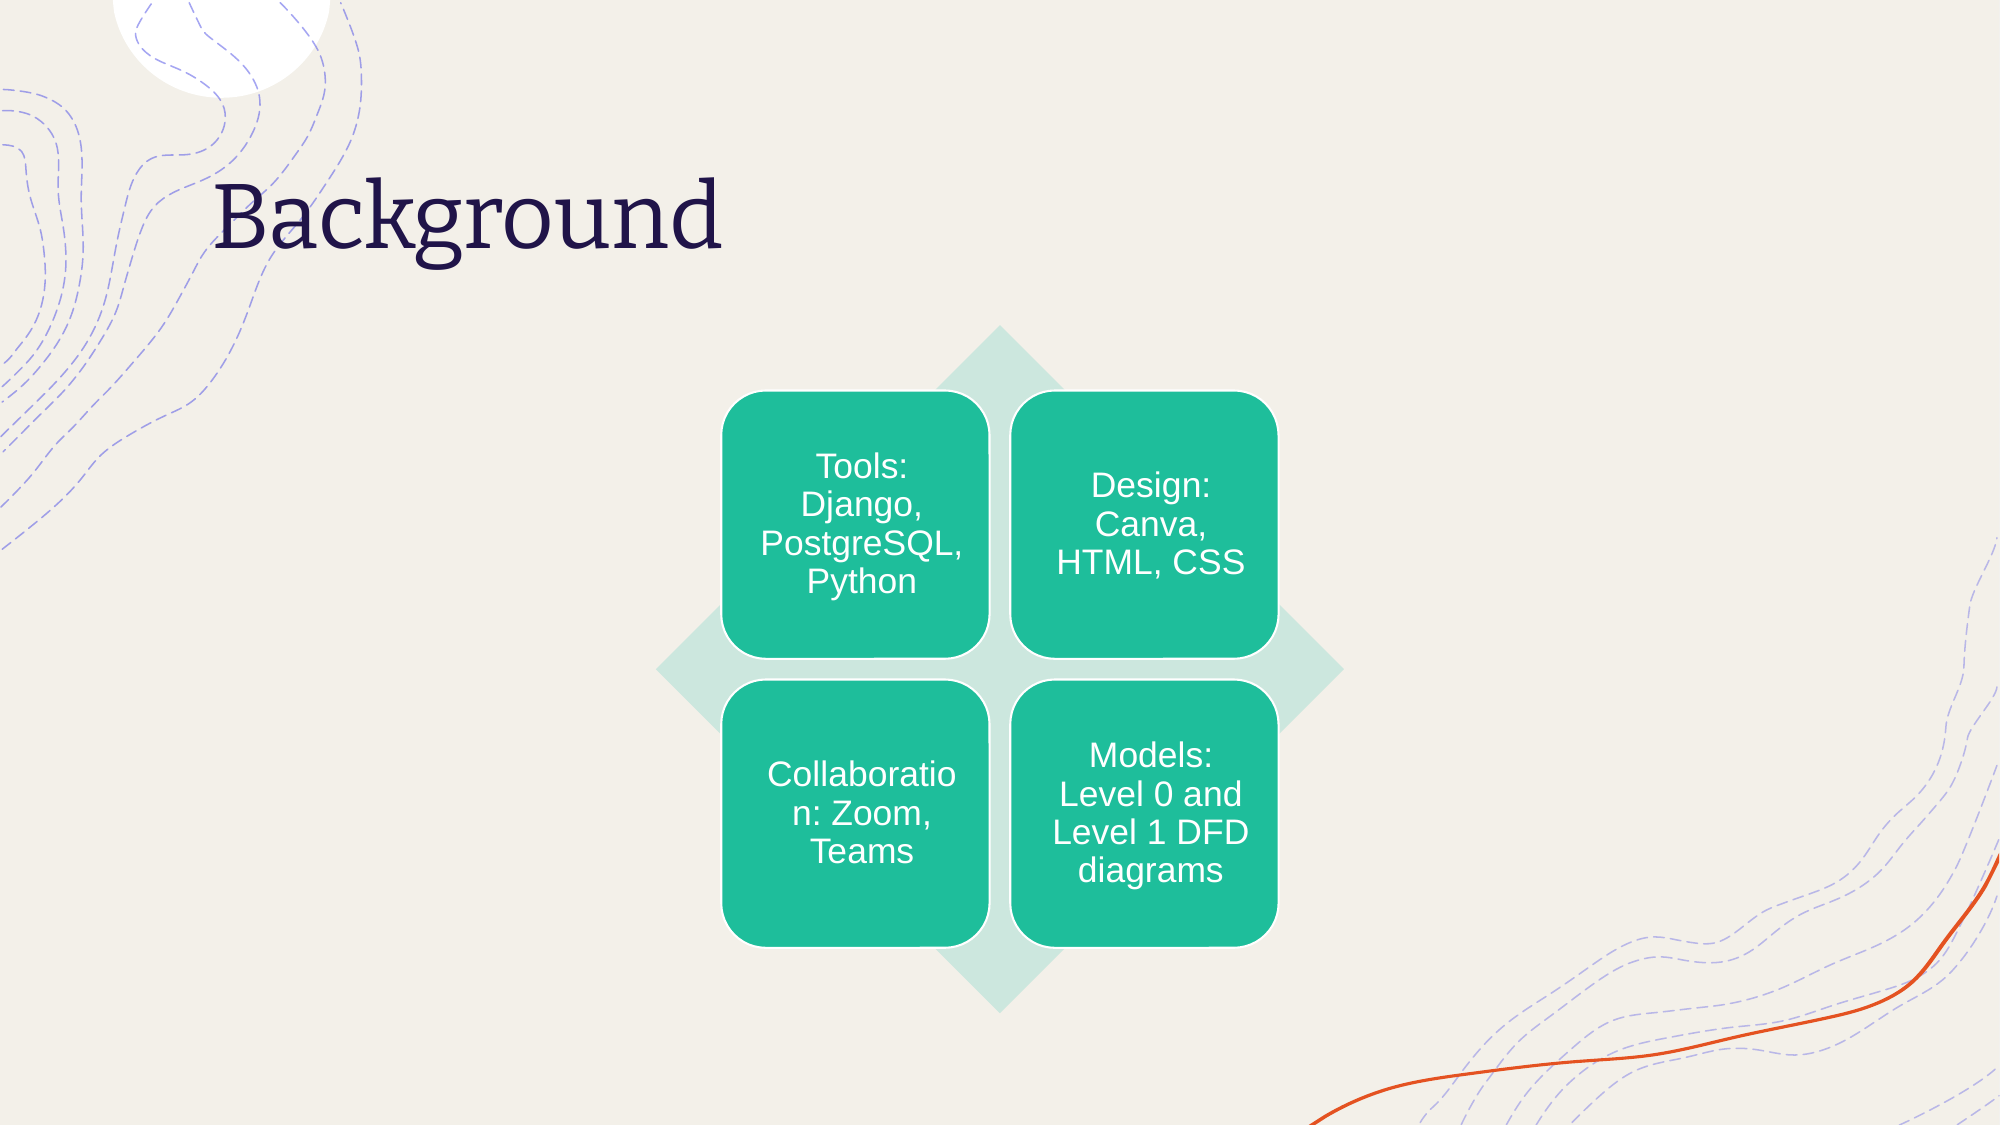

# Background
Tools: Django, PostgreSQL, Python
Design: Canva, HTML, CSS
Collaboration: Zoom, Teams
Models: Level 0 and Level 1 DFD diagrams